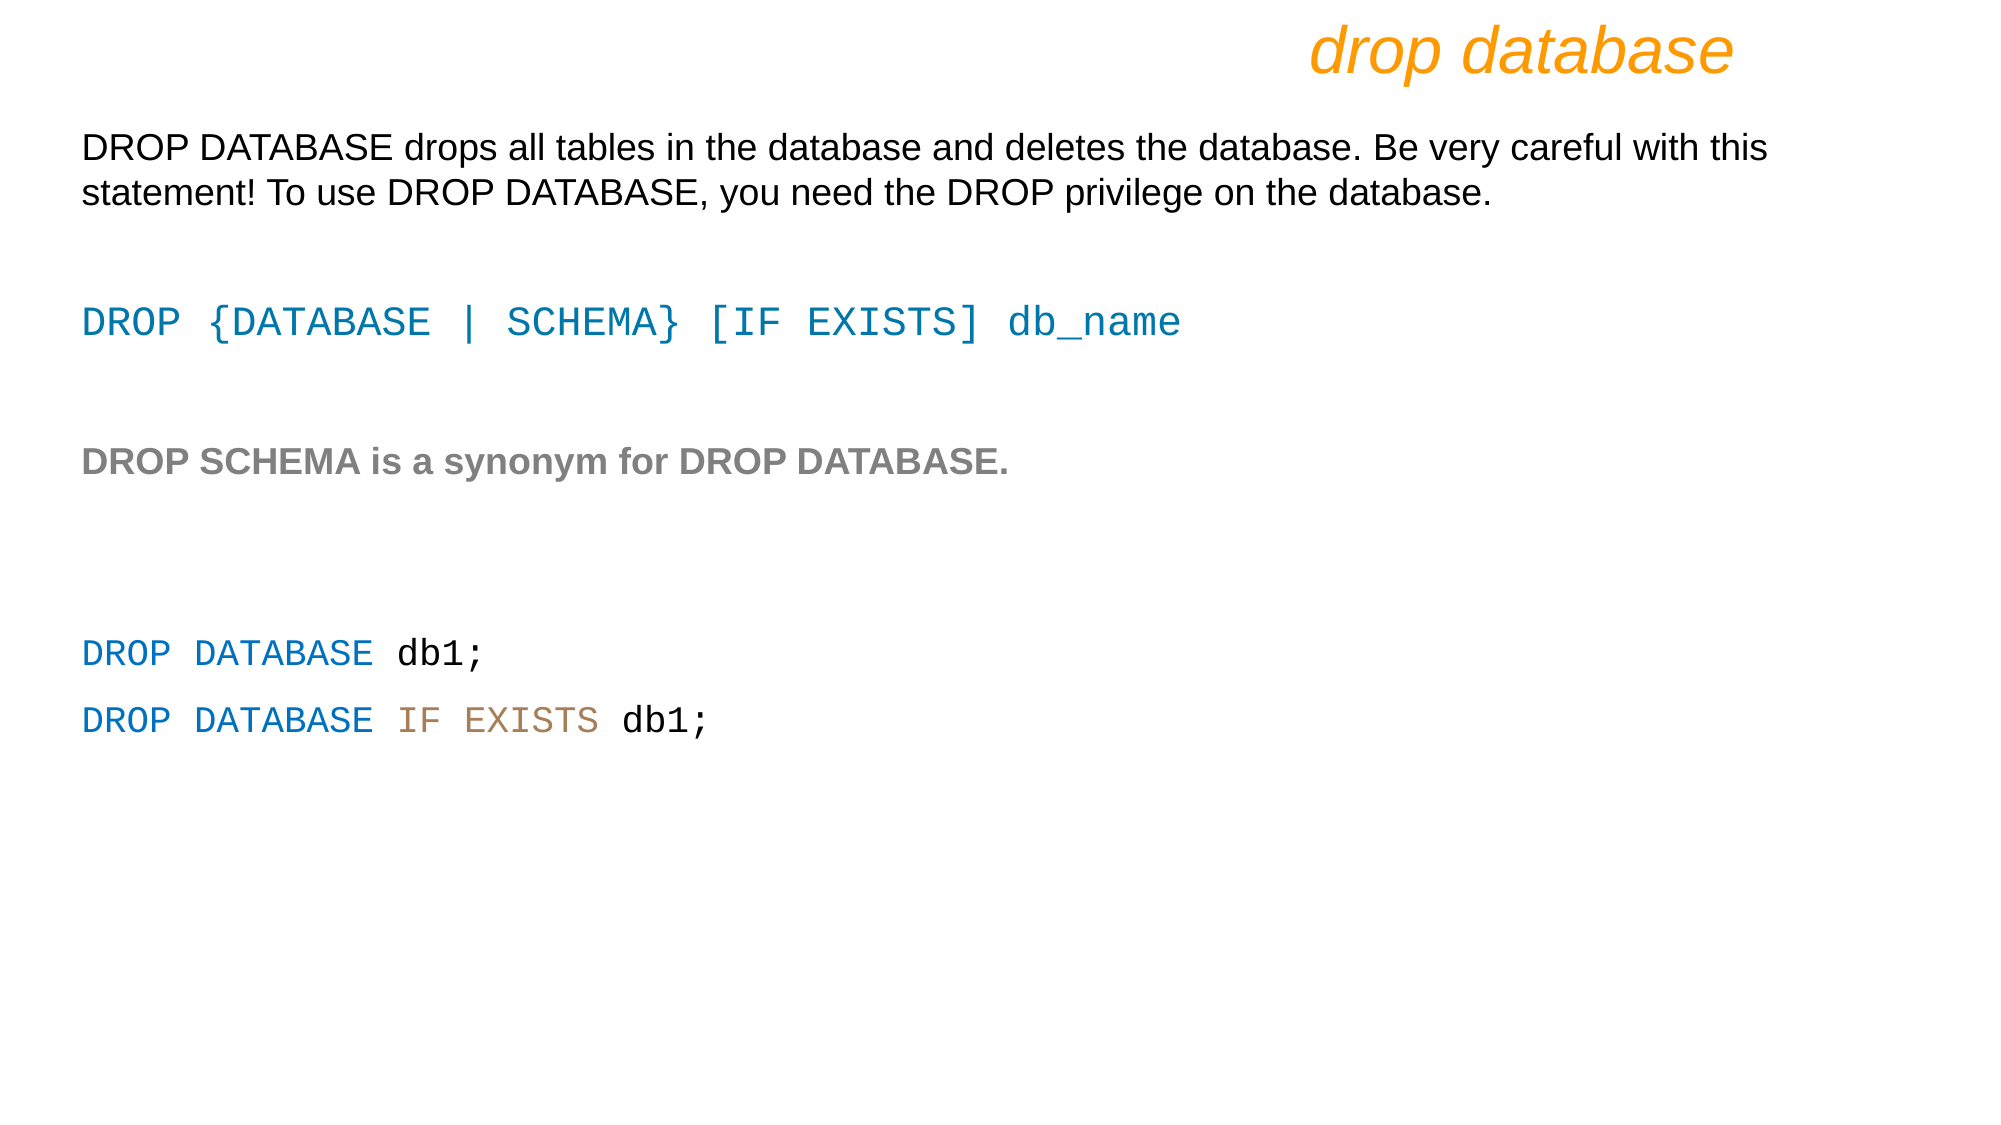

drop database
DROP DATABASE drops all tables in the database and deletes the database. Be very careful with this statement! To use DROP DATABASE, you need the DROP privilege on the database.
DROP {DATABASE | SCHEMA} [IF EXISTS] db_name
DROP SCHEMA is a synonym for DROP DATABASE.
DROP DATABASE db1;
DROP DATABASE IF EXISTS db1;